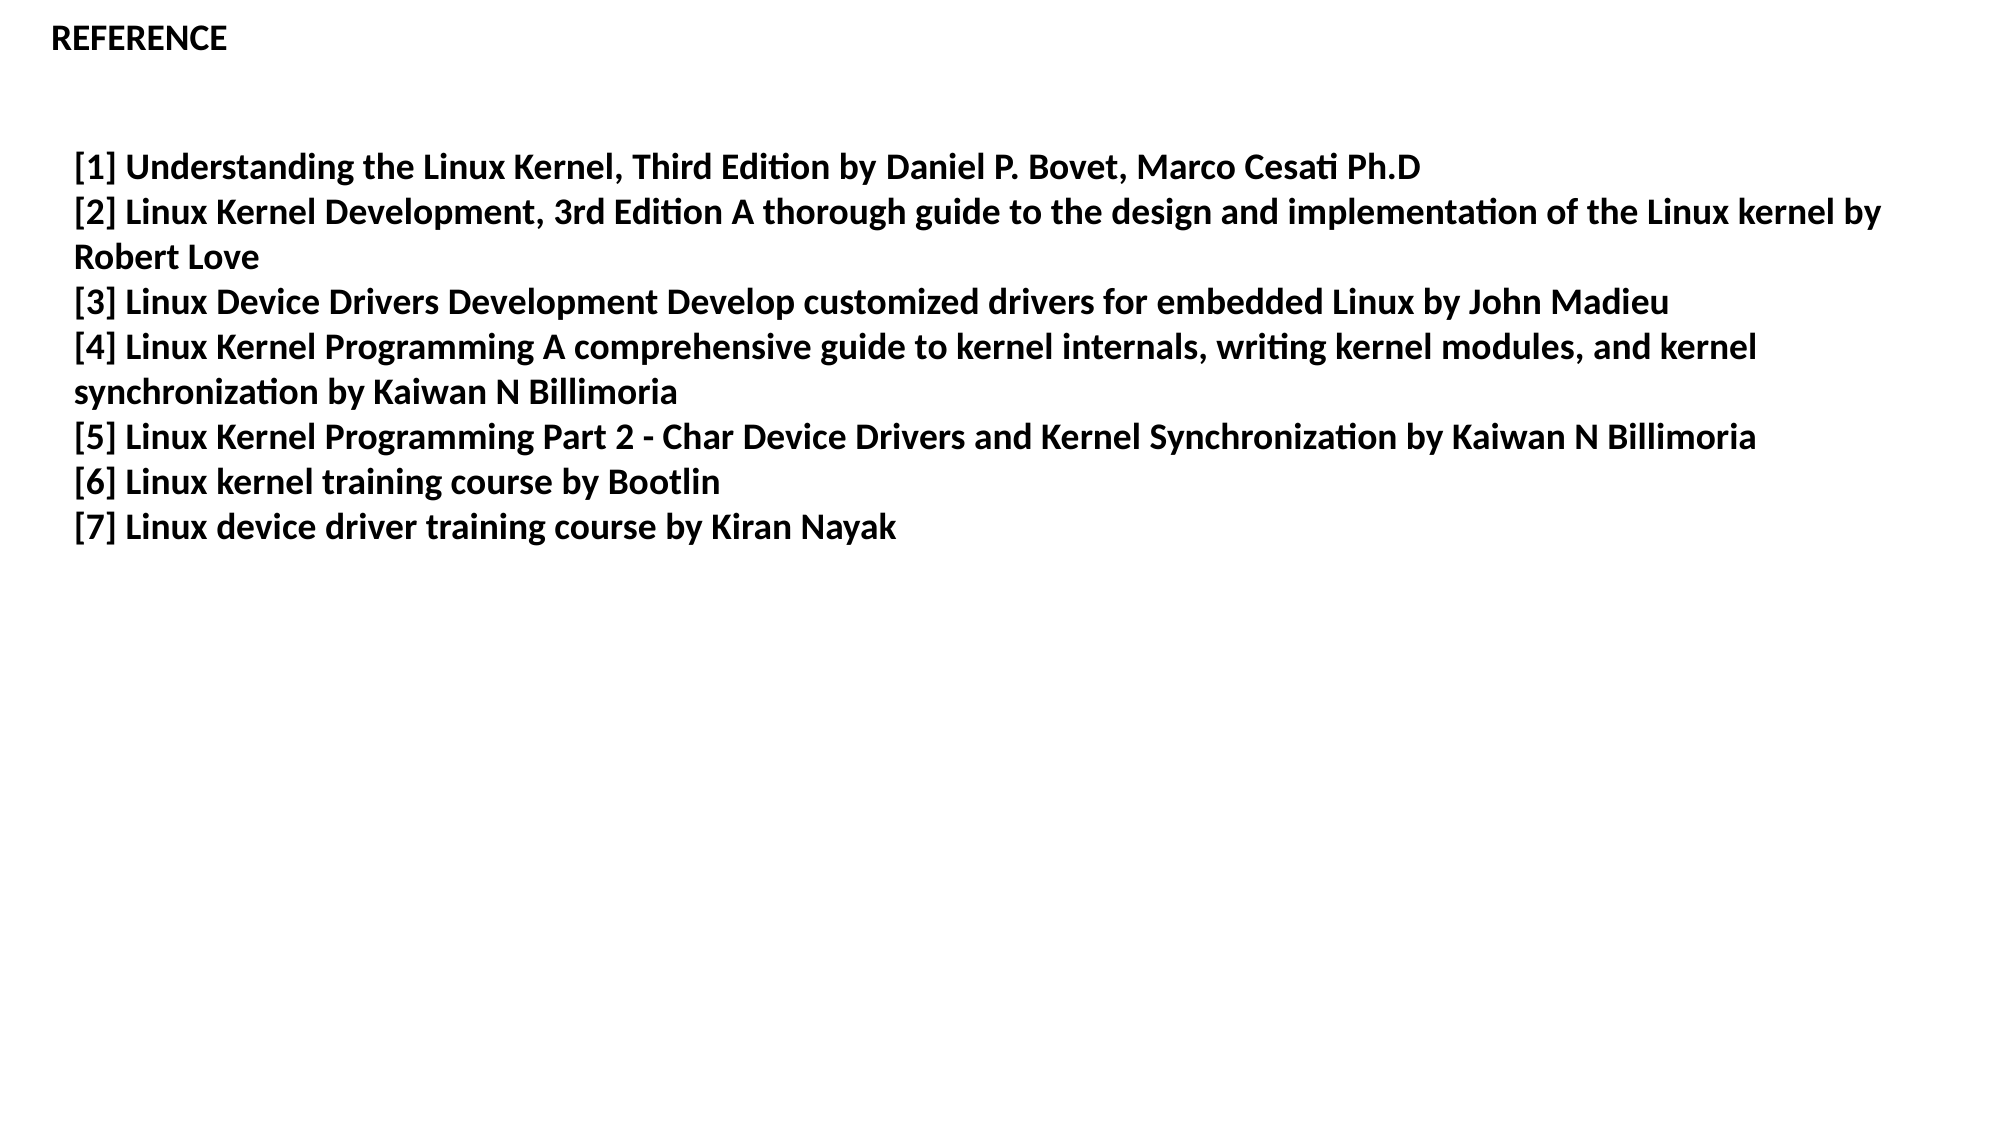

REFERENCE
[1] Understanding the Linux Kernel, Third Edition by Daniel P. Bovet, Marco Cesati Ph.D
[2] Linux Kernel Development, 3rd Edition A thorough guide to the design and implementation of the Linux kernel by Robert Love
[3] Linux Device Drivers Development Develop customized drivers for embedded Linux by John Madieu
[4] Linux Kernel Programming A comprehensive guide to kernel internals, writing kernel modules, and kernel synchronization by Kaiwan N Billimoria
[5] Linux Kernel Programming Part 2 - Char Device Drivers and Kernel Synchronization by Kaiwan N Billimoria
[6] Linux kernel training course by Bootlin
[7] Linux device driver training course by Kiran Nayak